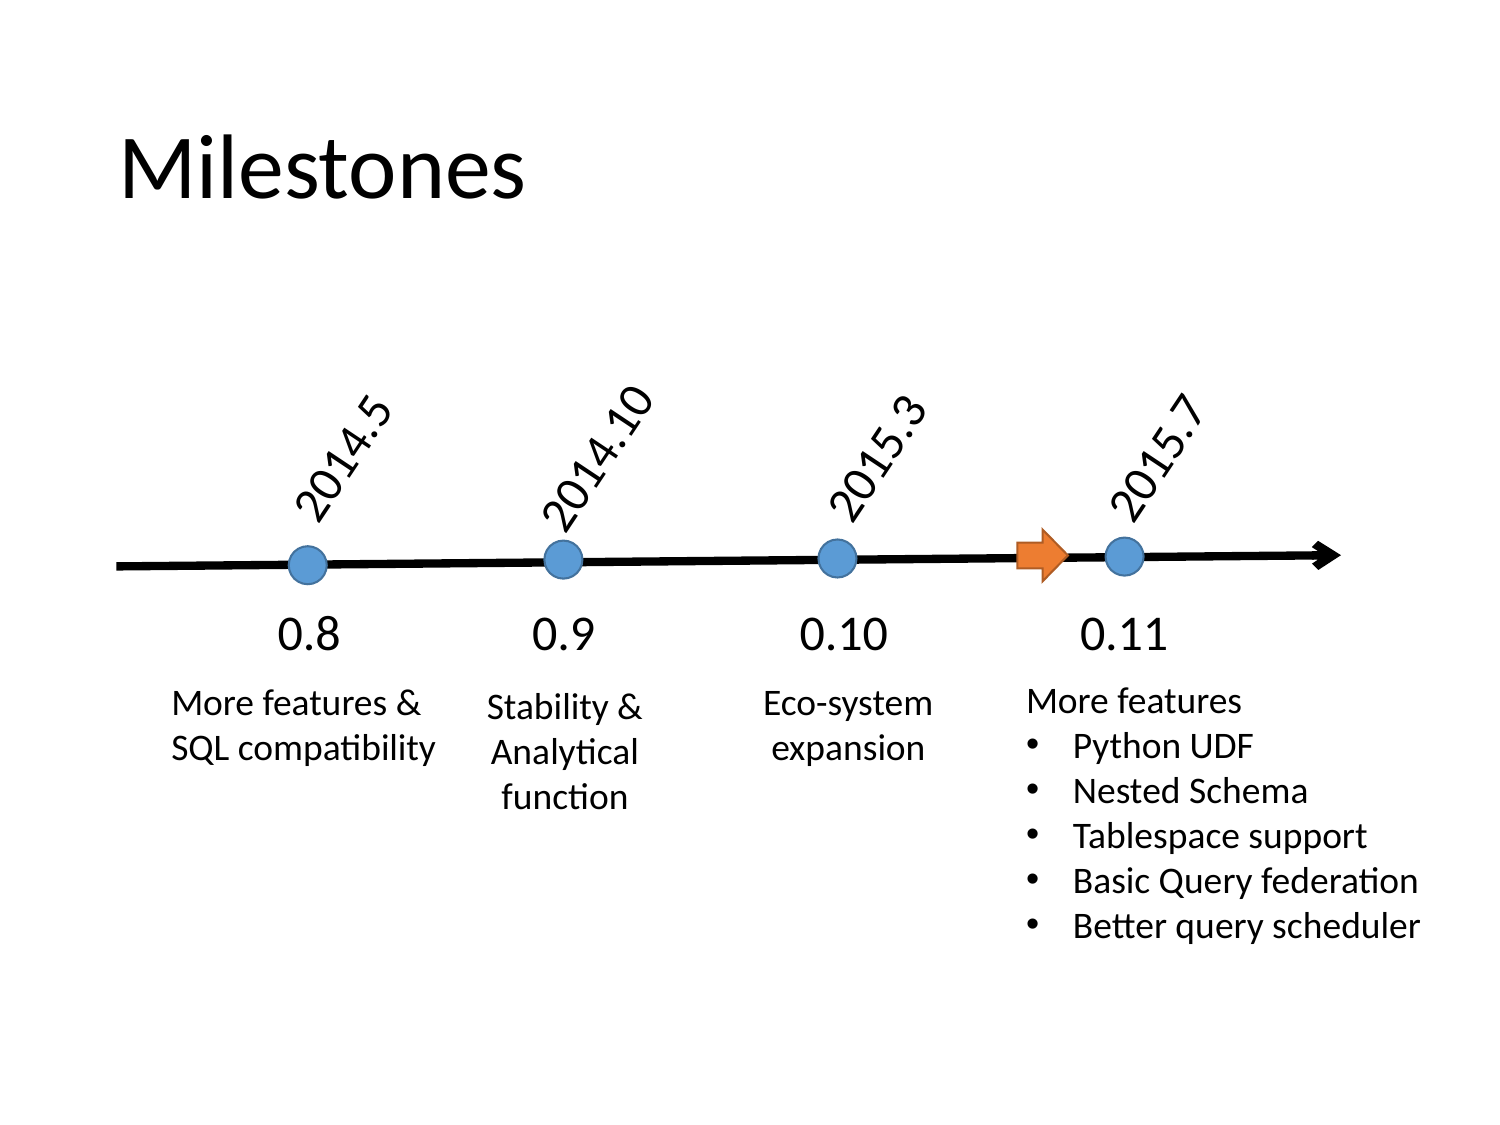

# Milestones
2014.5
2014.10
2015.3
2015.7

0.8
0.9
0.10
0.11
More features
Python UDF
Nested Schema
Tablespace support
Basic Query federation
Better query scheduler

More features &
SQL compatibility
Eco-system
expansion
Stability &
Analytical
function